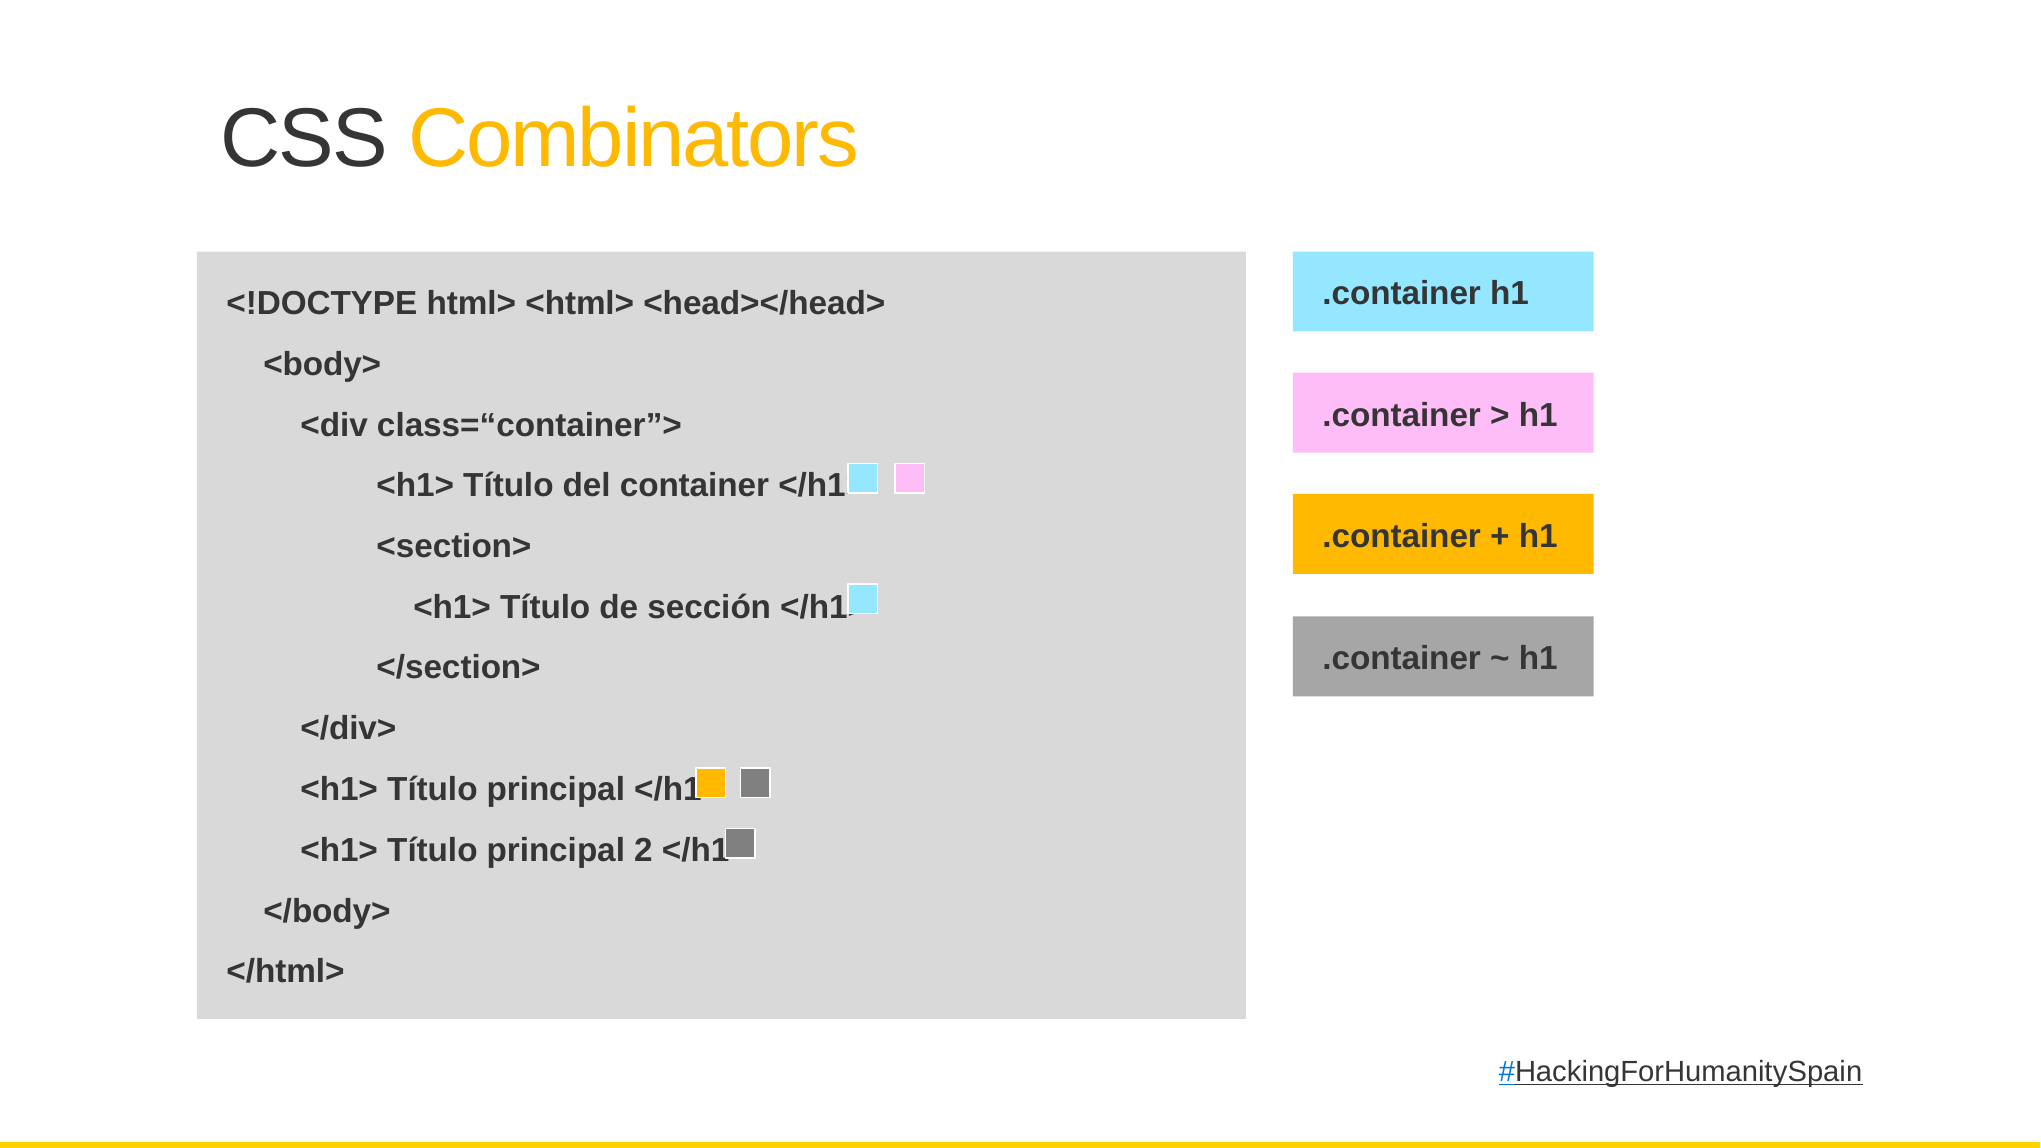

CSS Combinators
<!DOCTYPE html> <html> <head></head>
    <body>
        <div class=“container”>
	<h1> Título del container </h1>
	<section>
	    <h1> Título de sección </h1>
	</section>
        </div>
        <h1> Título principal </h1>
        <h1> Título principal 2 </h1>
    </body>
</html>
.container h1
.container > h1

.container + h1

.container ~ h1

#HackingForHumanitySpain